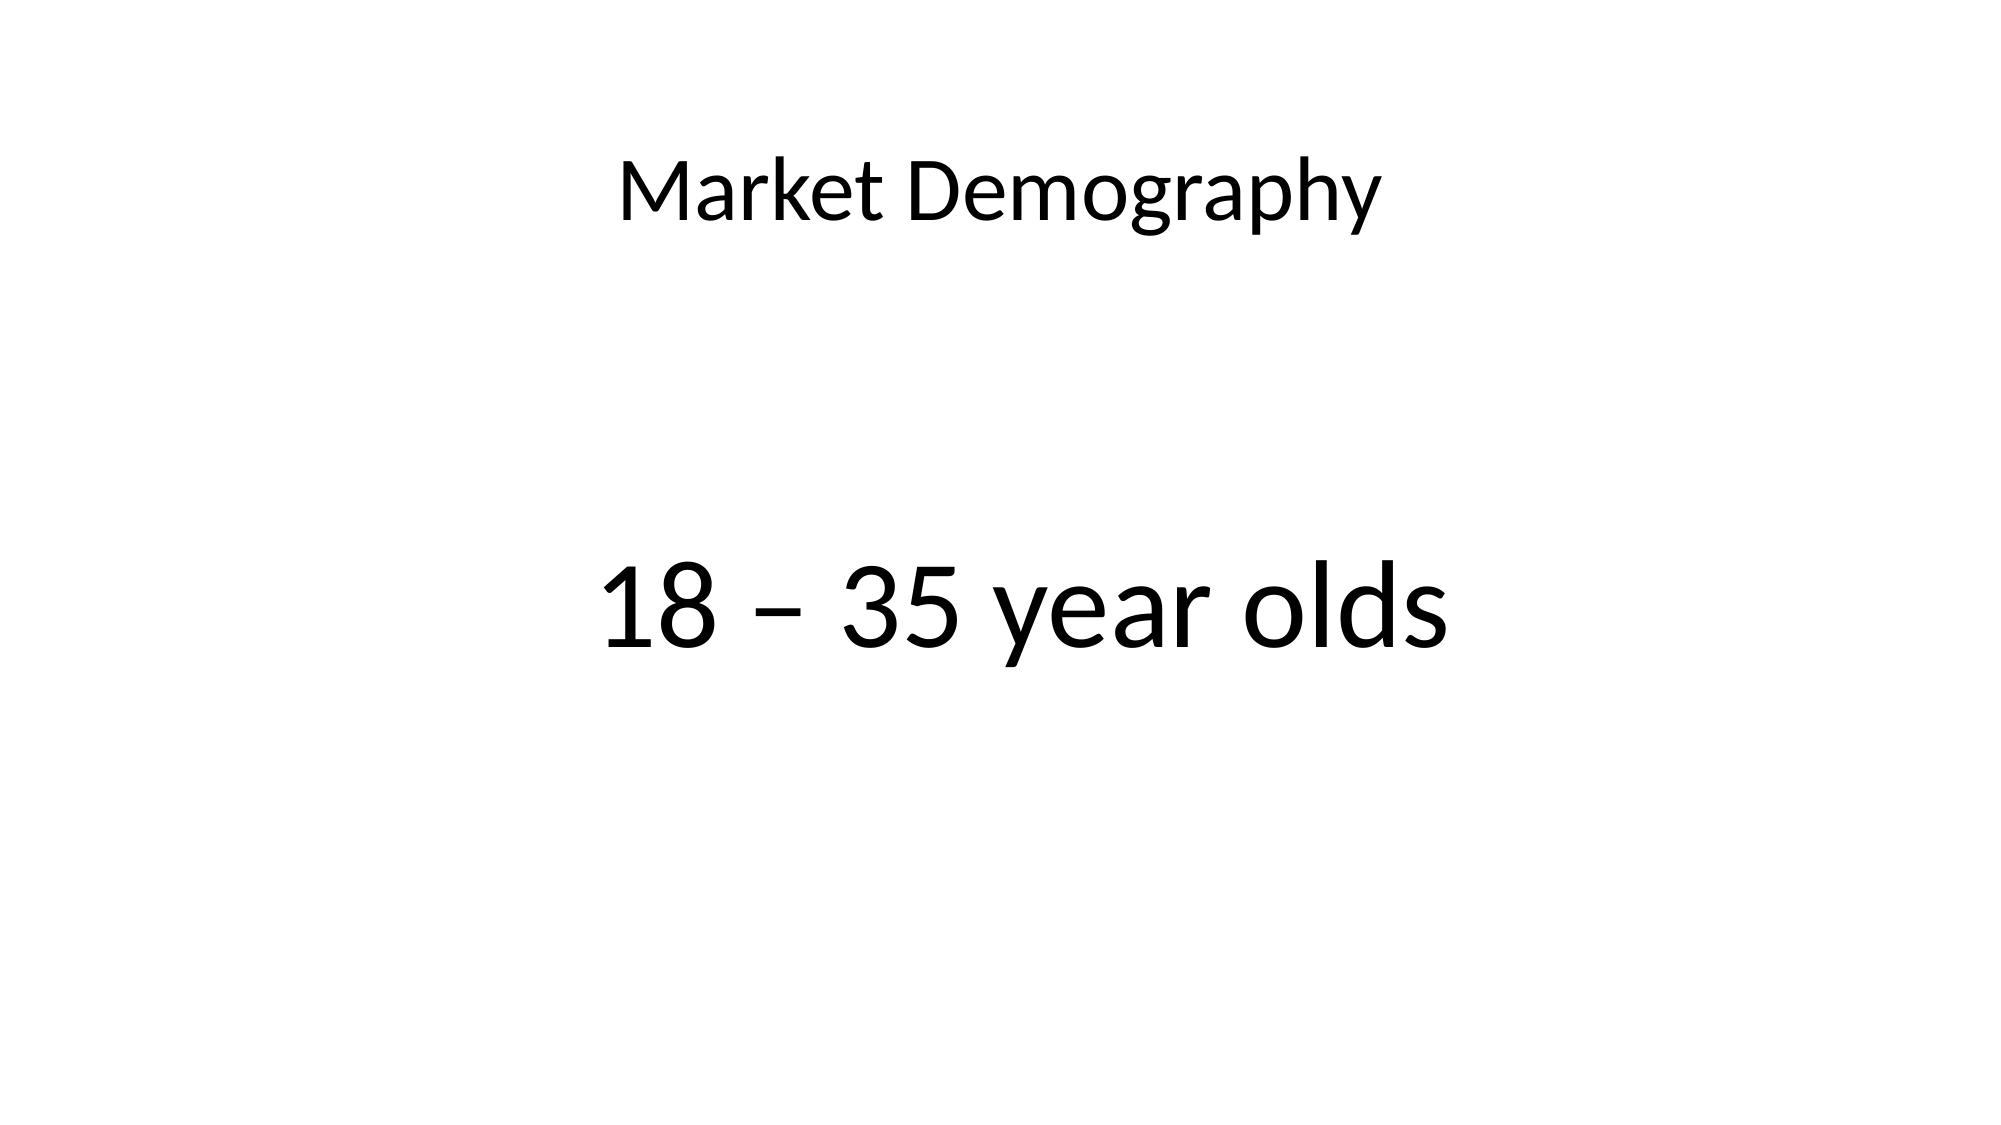

# Market Demography
18 – 35 year olds